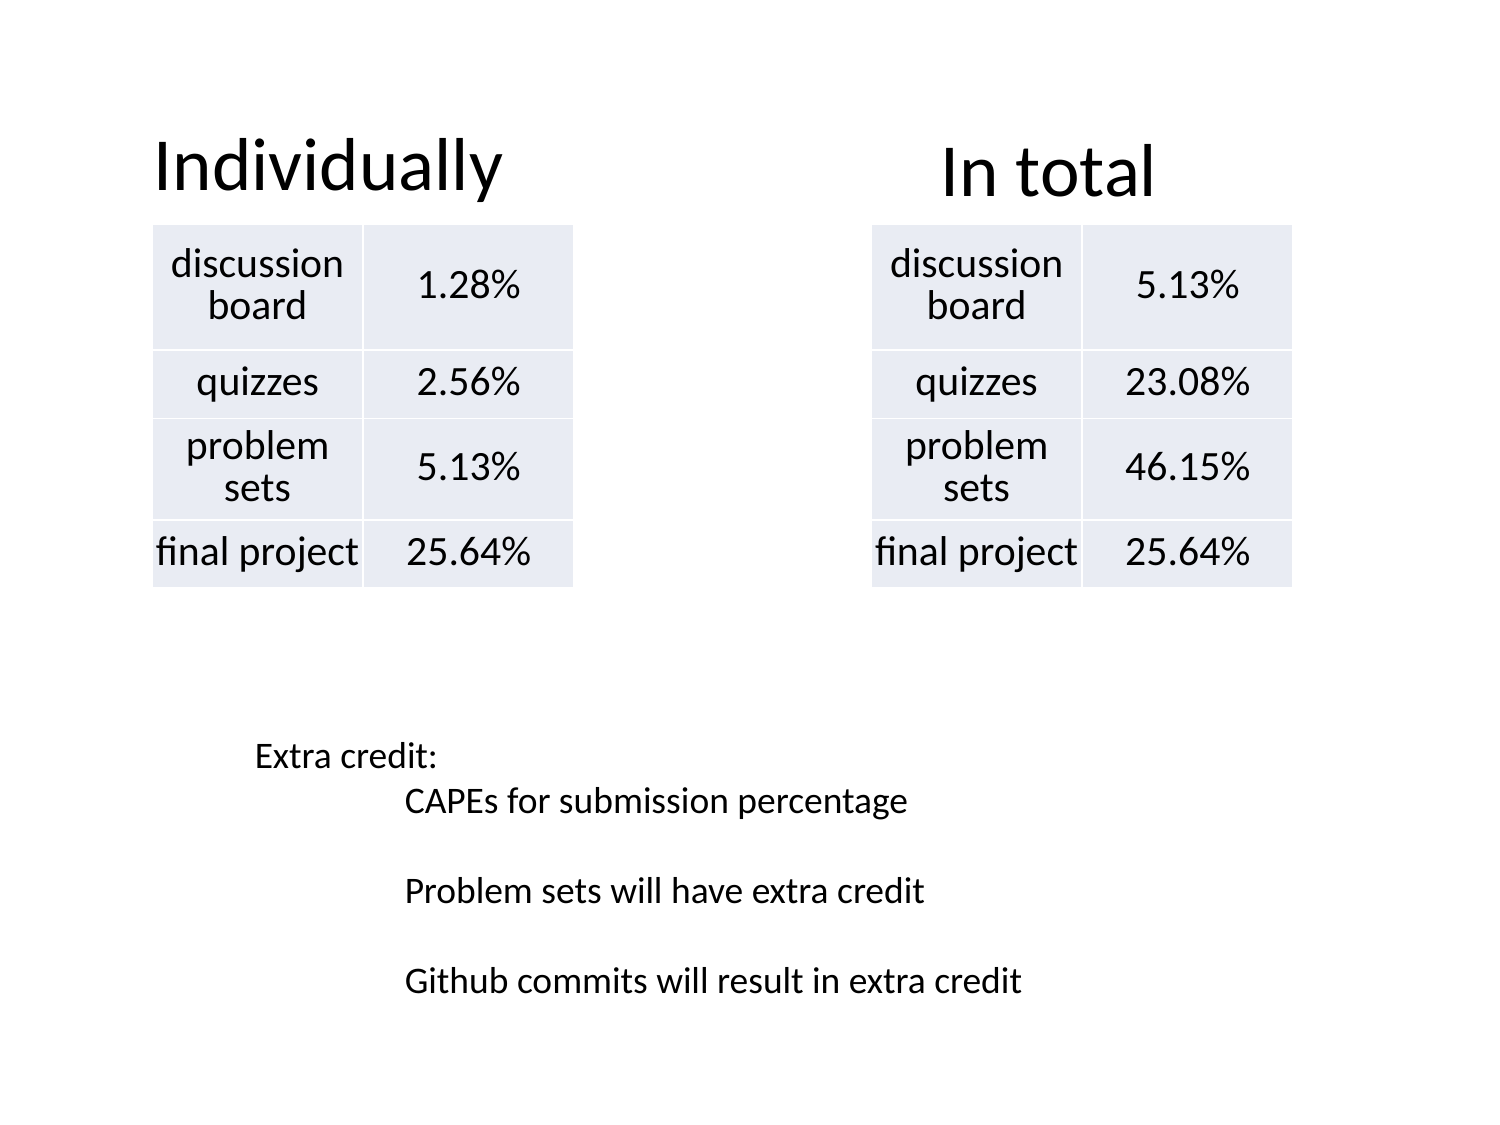

Individually
In total
| discussion board | 1.28% |
| --- | --- |
| quizzes | 2.56% |
| problem sets | 5.13% |
| final project | 25.64% |
| discussion board | 5.13% |
| --- | --- |
| quizzes | 23.08% |
| problem sets | 46.15% |
| final project | 25.64% |
Extra credit:
	CAPEs for submission percentage

	Problem sets will have extra credit

	Github commits will result in extra credit